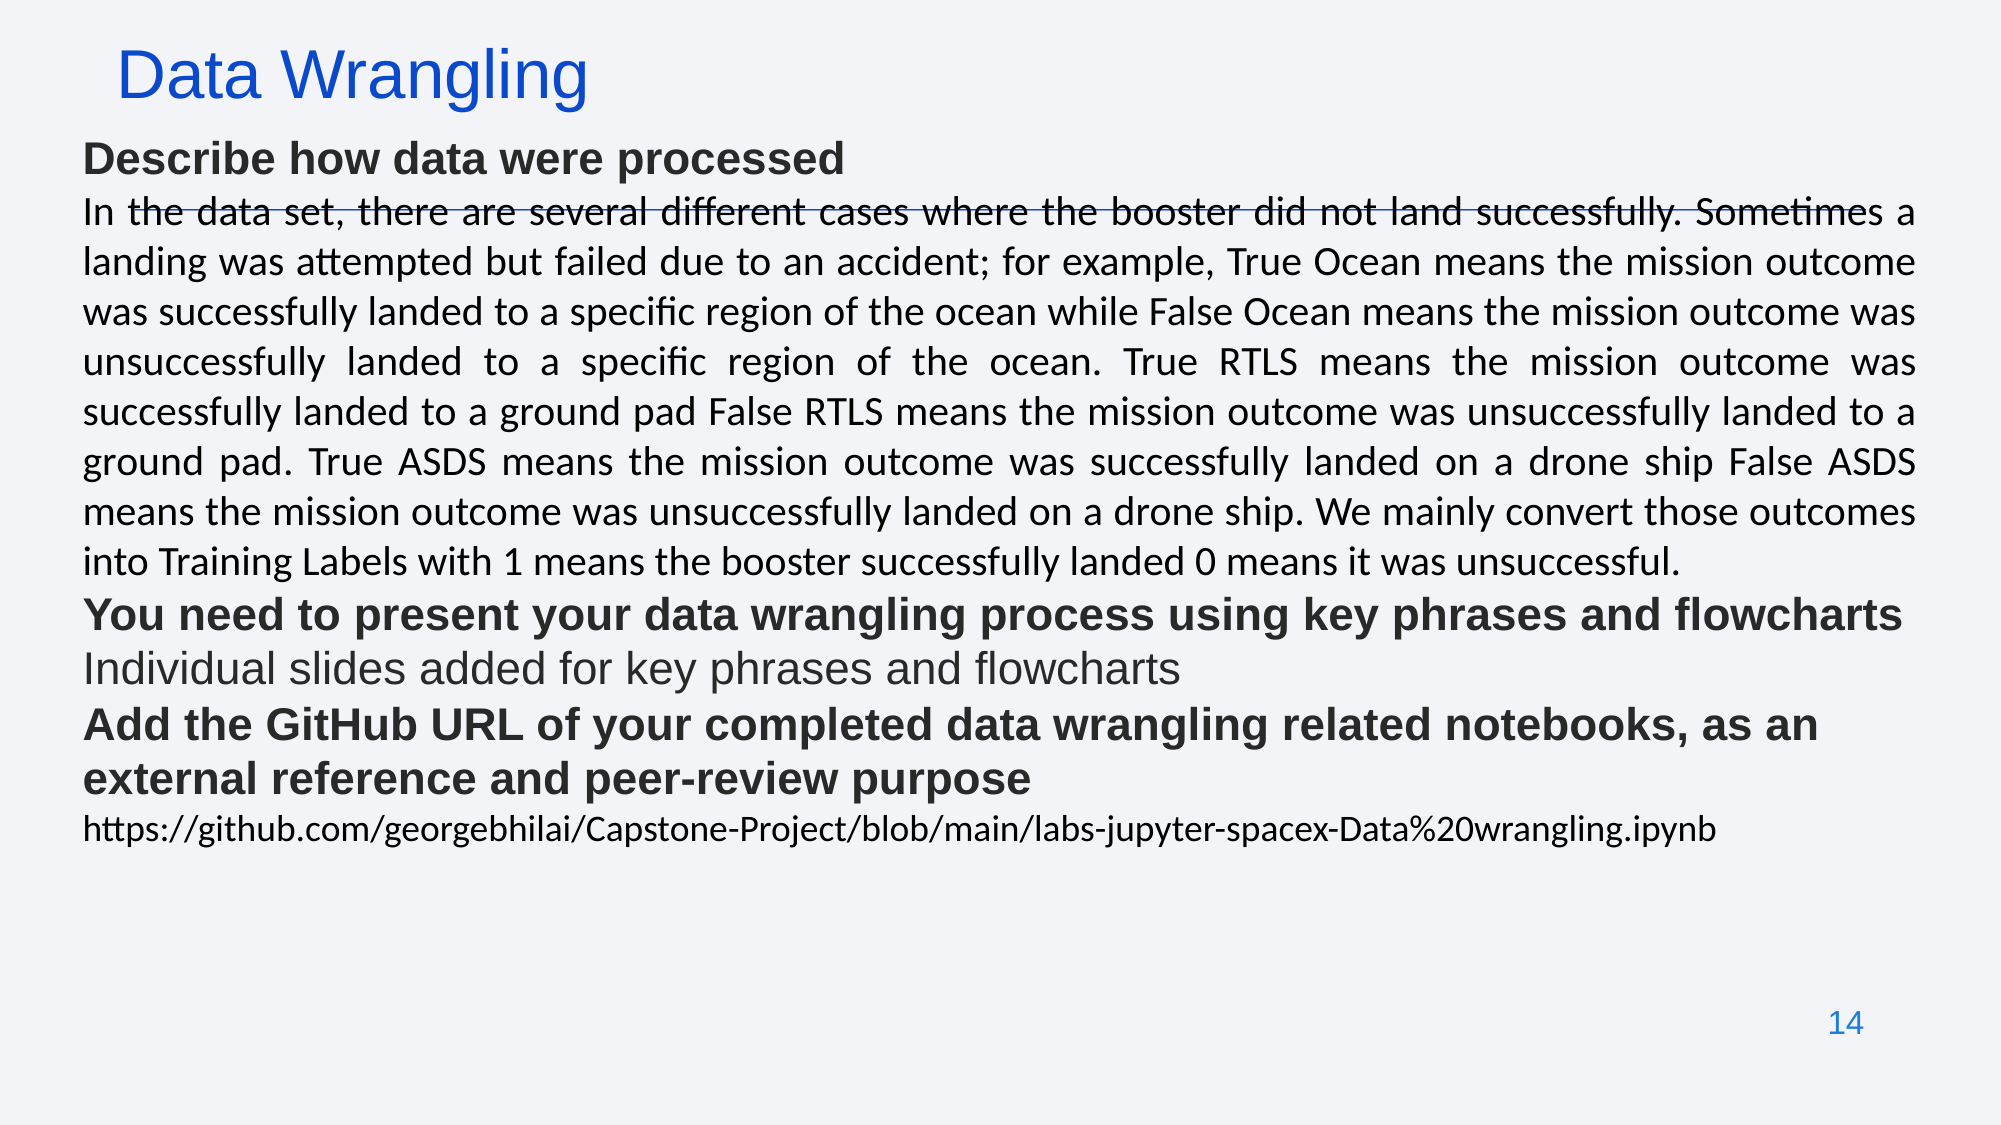

Data Wrangling
Describe how data were processed
In the data set, there are several different cases where the booster did not land successfully. Sometimes a landing was attempted but failed due to an accident; for example, True Ocean means the mission outcome was successfully landed to a specific region of the ocean while False Ocean means the mission outcome was unsuccessfully landed to a specific region of the ocean. True RTLS means the mission outcome was successfully landed to a ground pad False RTLS means the mission outcome was unsuccessfully landed to a ground pad. True ASDS means the mission outcome was successfully landed on a drone ship False ASDS means the mission outcome was unsuccessfully landed on a drone ship. We mainly convert those outcomes into Training Labels with 1 means the booster successfully landed 0 means it was unsuccessful.
You need to present your data wrangling process using key phrases and flowcharts
Individual slides added for key phrases and flowcharts
Add the GitHub URL of your completed data wrangling related notebooks, as an external reference and peer-review purpose
https://github.com/georgebhilai/Capstone-Project/blob/main/labs-jupyter-spacex-Data%20wrangling.ipynb

14